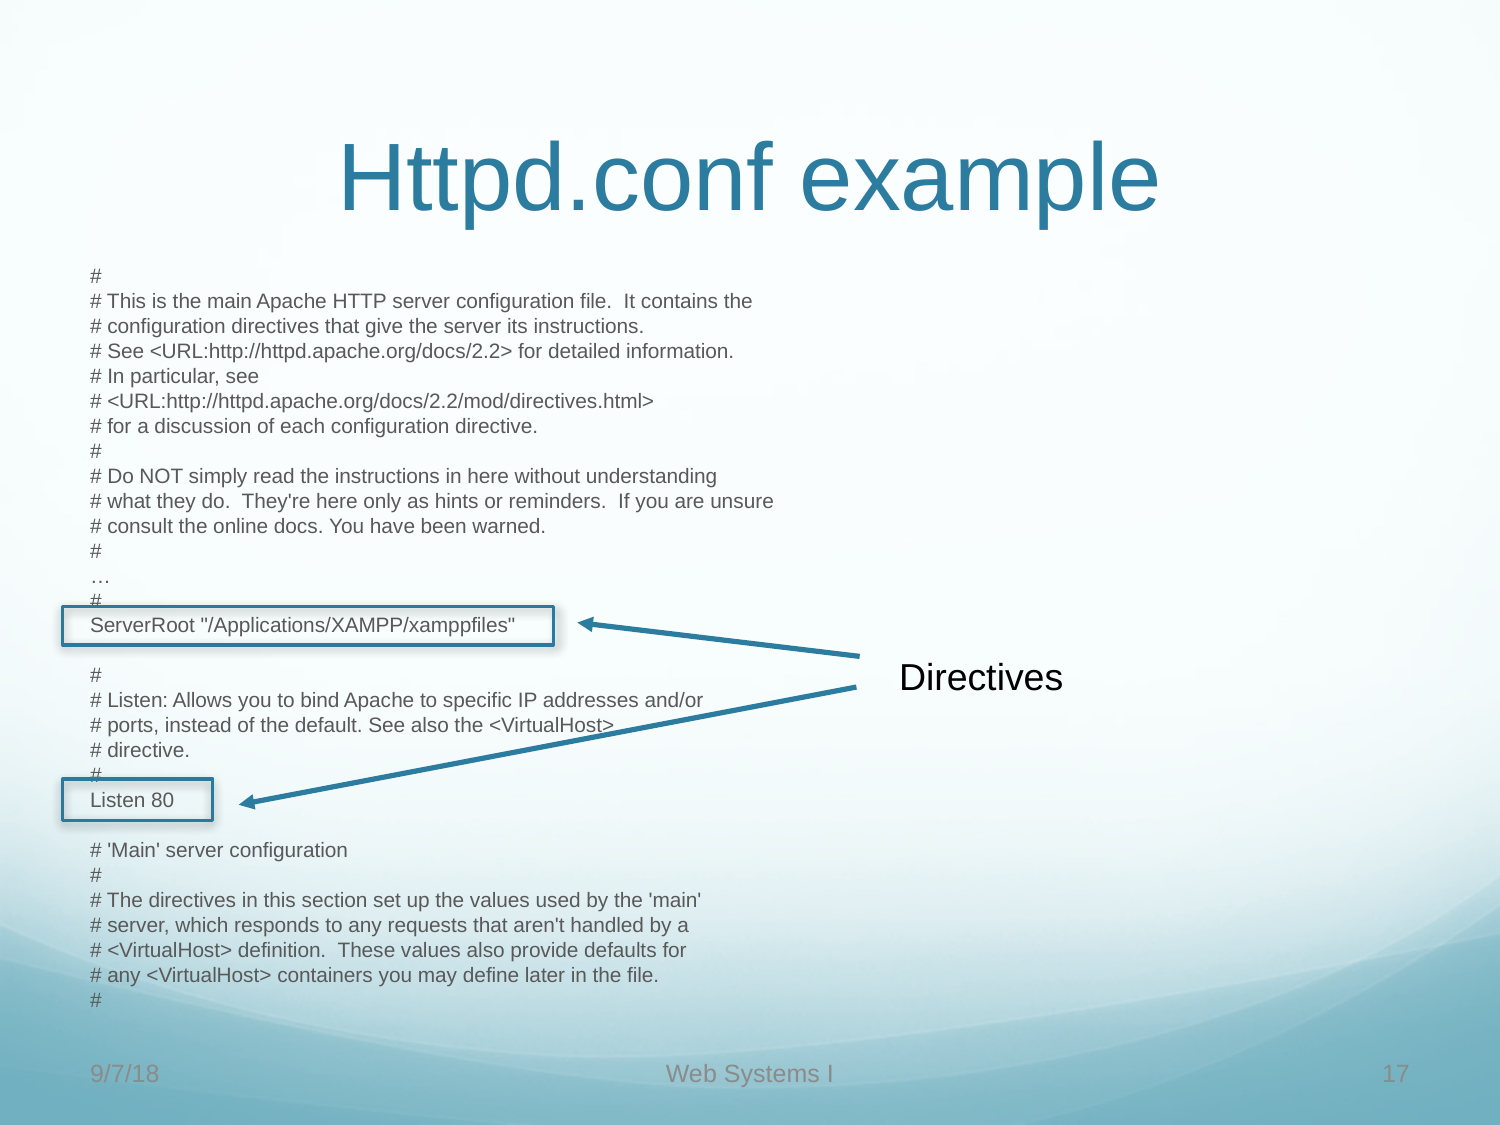

# Httpd.conf example
#
# This is the main Apache HTTP server configuration file.  It contains the
# configuration directives that give the server its instructions.
# See <URL:http://httpd.apache.org/docs/2.2> for detailed information.
# In particular, see
# <URL:http://httpd.apache.org/docs/2.2/mod/directives.html>
# for a discussion of each configuration directive.
#
# Do NOT simply read the instructions in here without understanding
# what they do.  They're here only as hints or reminders.  If you are unsure
# consult the online docs. You have been warned.
#
…
#
ServerRoot "/Applications/XAMPP/xamppfiles"

#
# Listen: Allows you to bind Apache to specific IP addresses and/or
# ports, instead of the default. See also the <VirtualHost>
# directive.
#
Listen 80

# 'Main' server configuration
#
# The directives in this section set up the values used by the 'main'
# server, which responds to any requests that aren't handled by a
# <VirtualHost> definition.  These values also provide defaults for
# any <VirtualHost> containers you may define later in the file.
#

Directives

9/7/18
Web Systems I
17